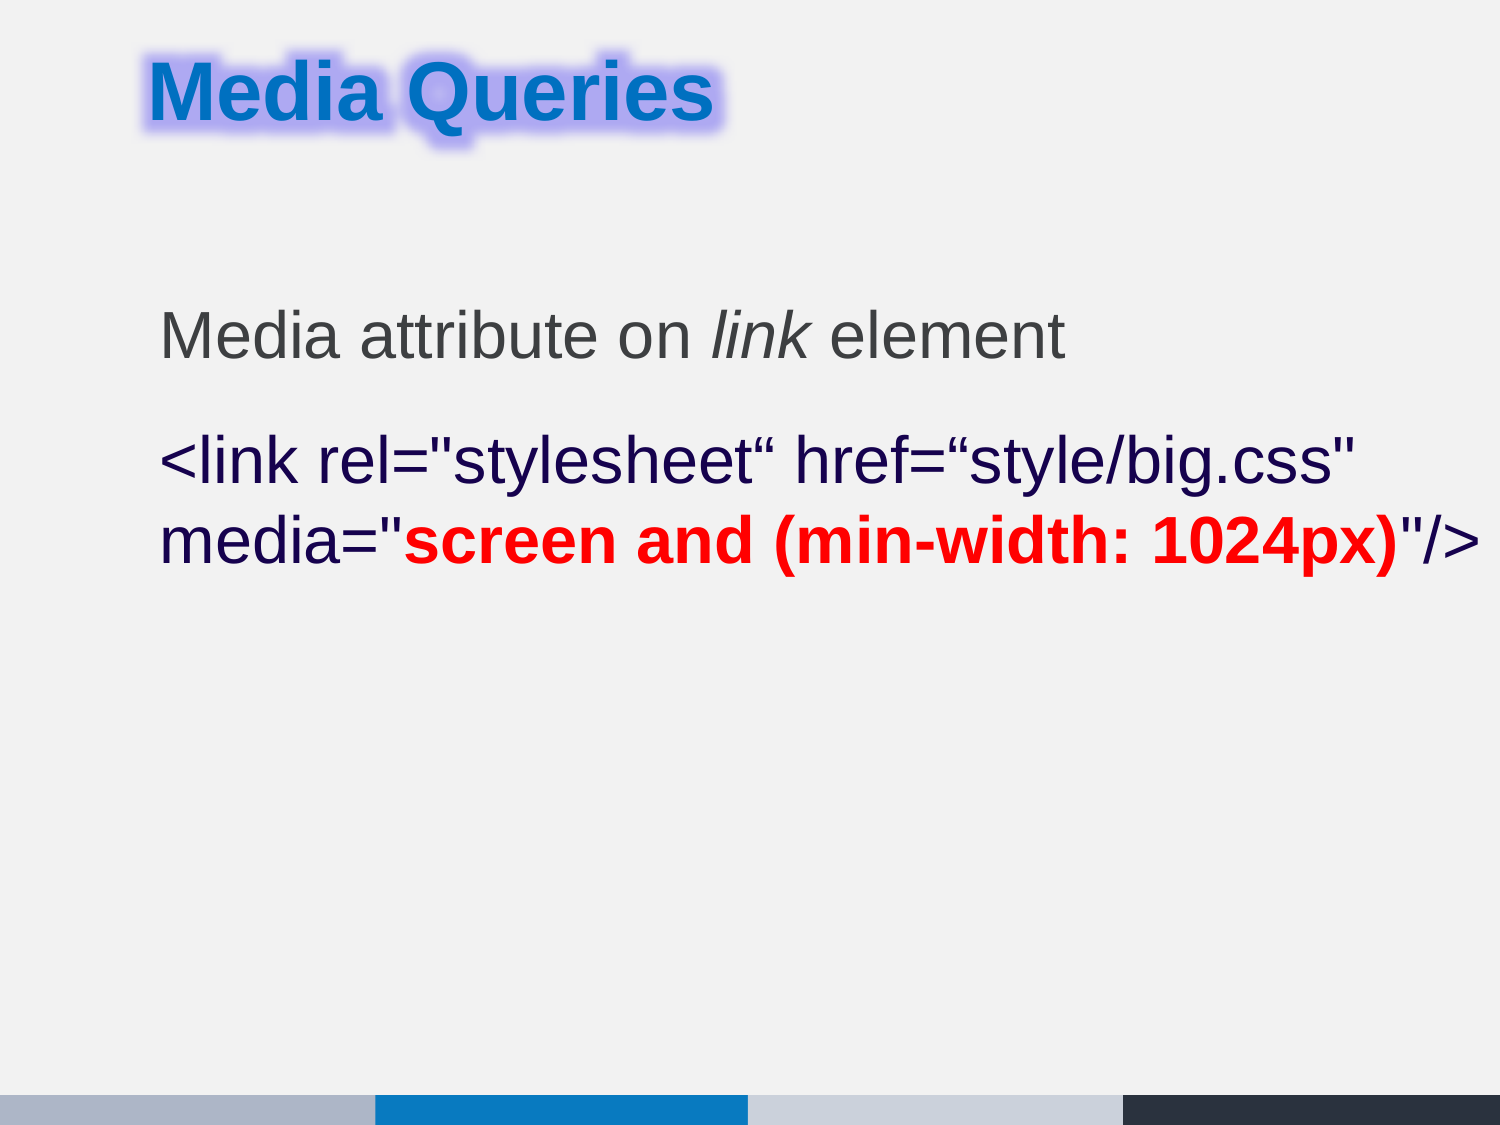

Media Queries
Media attribute on link element

<link rel="stylesheet“ href=“style/big.css" media="screen and (min-width: 1024px)"/>